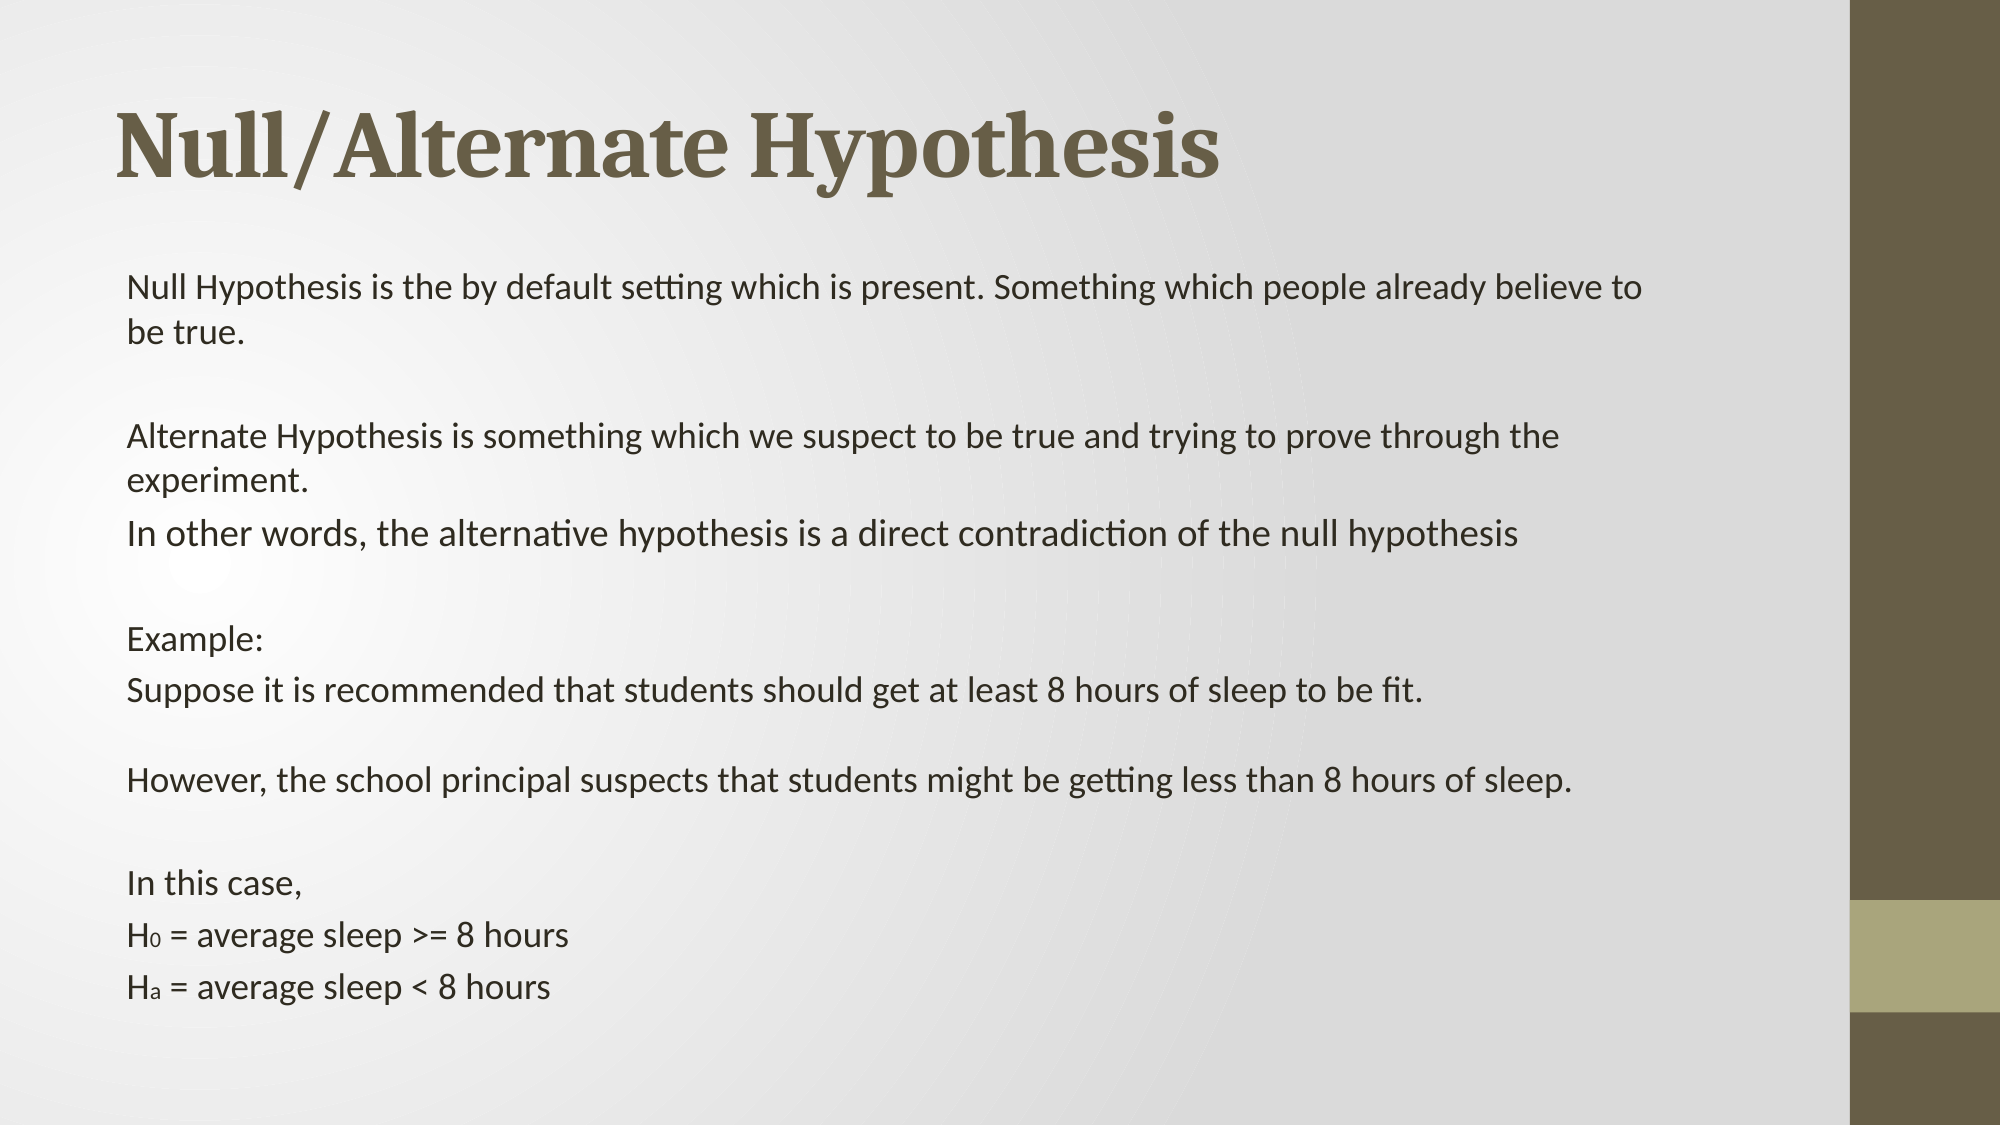

# Null/Alternate Hypothesis
Null Hypothesis is the by default setting which is present. Something which people already believe to be true.

Alternate Hypothesis is something which we suspect to be true and trying to prove through the experiment.
In other words, the alternative hypothesis is a direct contradiction of the null hypothesis

Example:
Suppose it is recommended that students should get at least 8 hours of sleep to be fit.
However, the school principal suspects that students might be getting less than 8 hours of sleep.

In this case,
H0 = average sleep >= 8 hours
Ha = average sleep < 8 hours